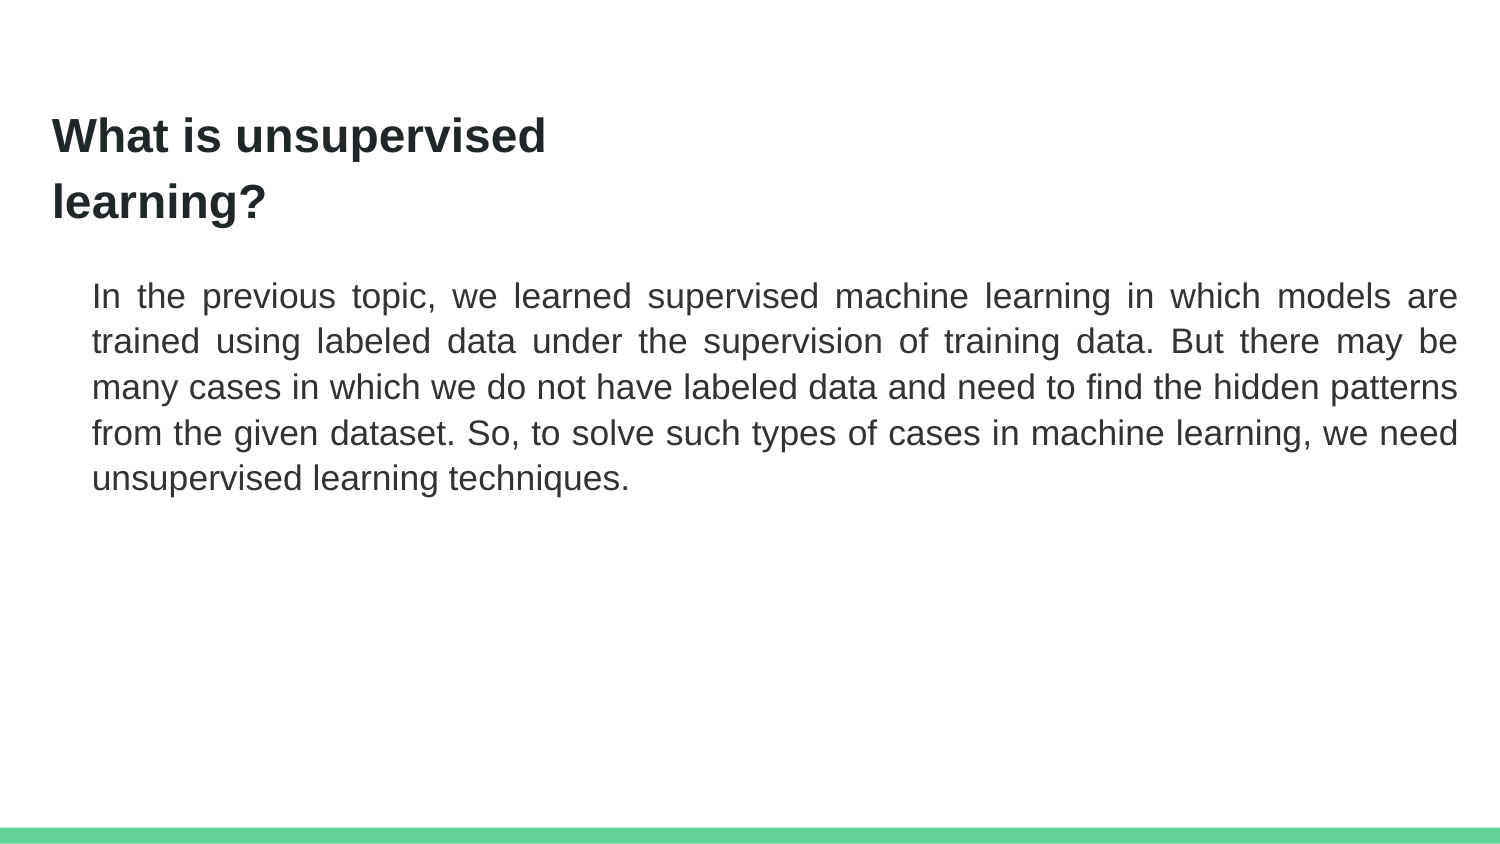

# What is unsupervised learning?

In the previous topic, we learned supervised machine learning in which models are trained using labeled data under the supervision of training data. But there may be many cases in which we do not have labeled data and need to find the hidden patterns from the given dataset. So, to solve such types of cases in machine learning, we need unsupervised learning techniques.